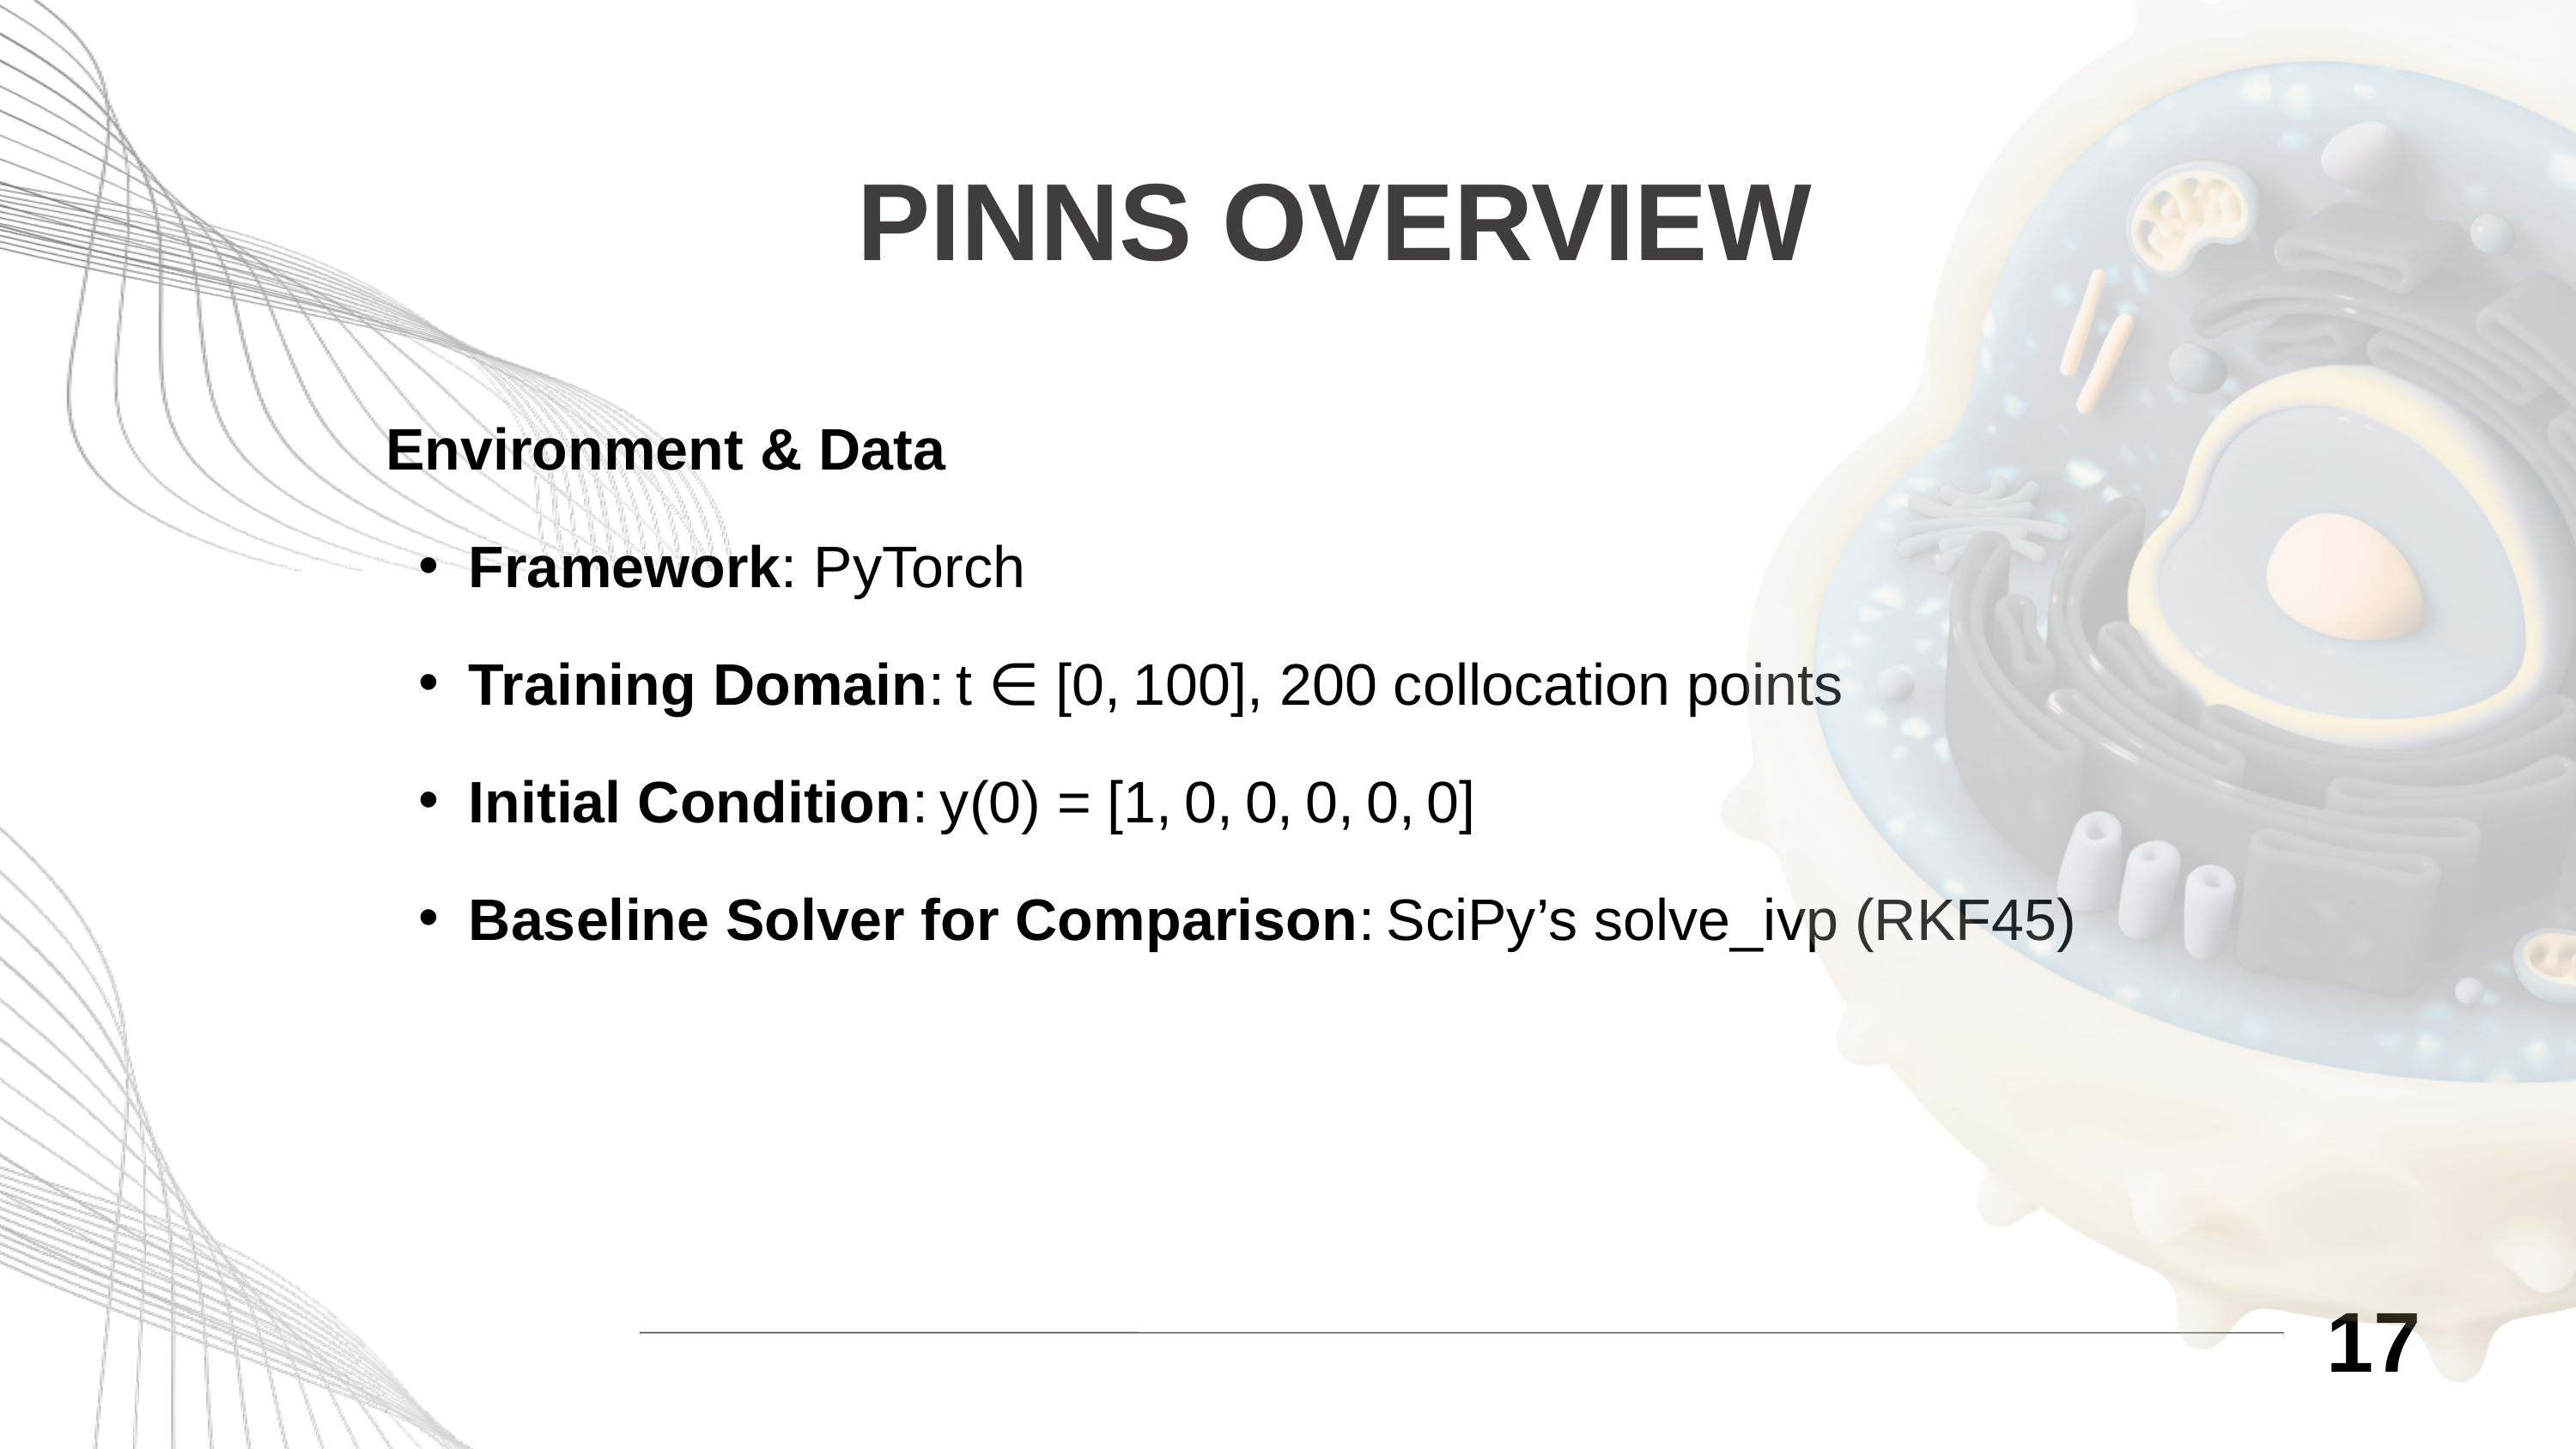

PINNS OVERVIEW
 Environment & Data
Framework: PyTorch
Training Domain: t ∈ [0, 100], 200 collocation points
Initial Condition: y(0) = [1, 0, 0, 0, 0, 0]
Baseline Solver for Comparison: SciPy’s solve_ivp (RKF45)

17